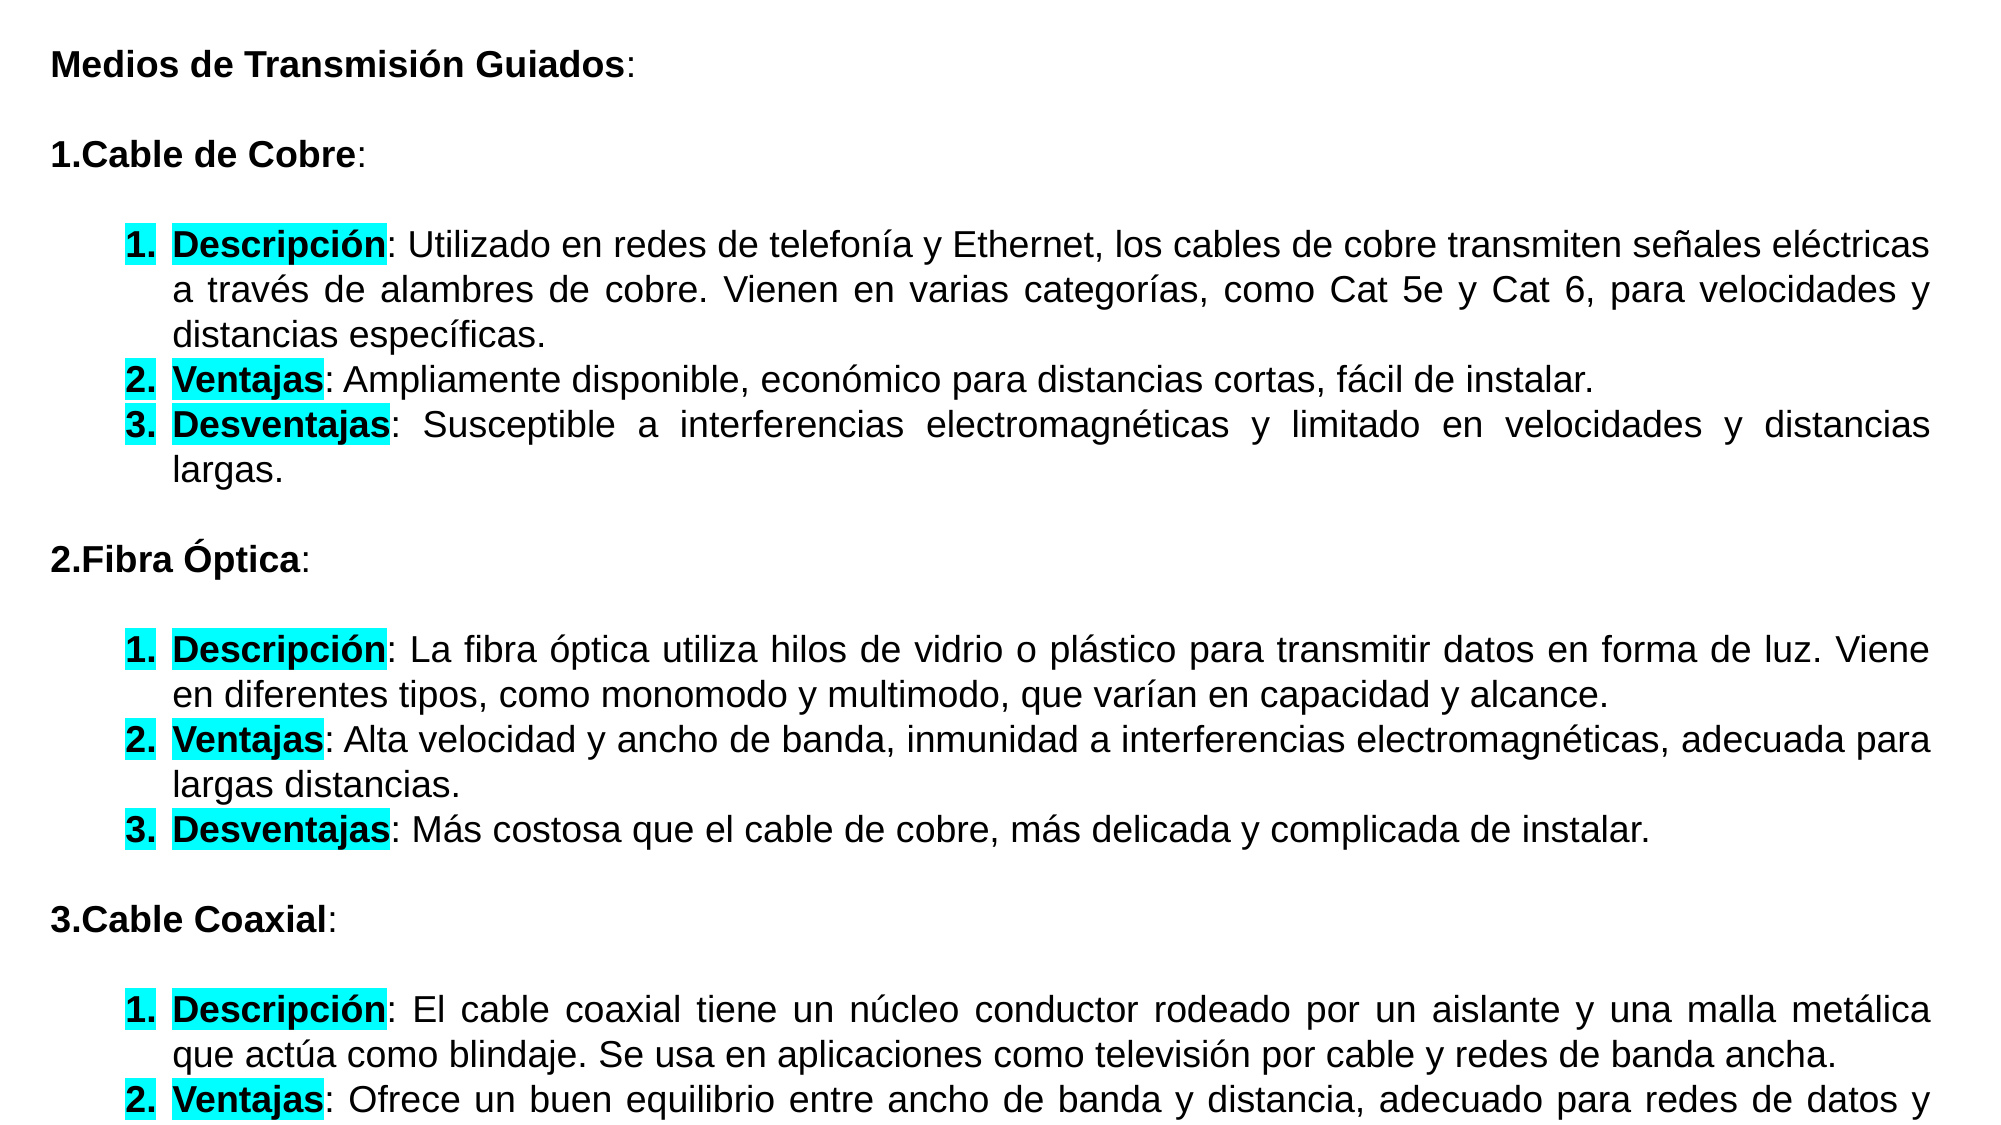

Medios de Transmisión Guiados:

Cable de Cobre:

Descripción: Utilizado en redes de telefonía y Ethernet, los cables de cobre transmiten señales eléctricas a través de alambres de cobre. Vienen en varias categorías, como Cat 5e y Cat 6, para velocidades y distancias específicas.
Ventajas: Ampliamente disponible, económico para distancias cortas, fácil de instalar.
Desventajas: Susceptible a interferencias electromagnéticas y limitado en velocidades y distancias largas.

Fibra Óptica:

Descripción: La fibra óptica utiliza hilos de vidrio o plástico para transmitir datos en forma de luz. Viene en diferentes tipos, como monomodo y multimodo, que varían en capacidad y alcance.
Ventajas: Alta velocidad y ancho de banda, inmunidad a interferencias electromagnéticas, adecuada para largas distancias.
Desventajas: Más costosa que el cable de cobre, más delicada y complicada de instalar.

Cable Coaxial:

Descripción: El cable coaxial tiene un núcleo conductor rodeado por un aislante y una malla metálica que actúa como blindaje. Se usa en aplicaciones como televisión por cable y redes de banda ancha.
Ventajas: Ofrece un buen equilibrio entre ancho de banda y distancia, adecuado para redes de datos y TV.
Desventajas: Susceptible a interferencias y atenuación de señal con la longitud.